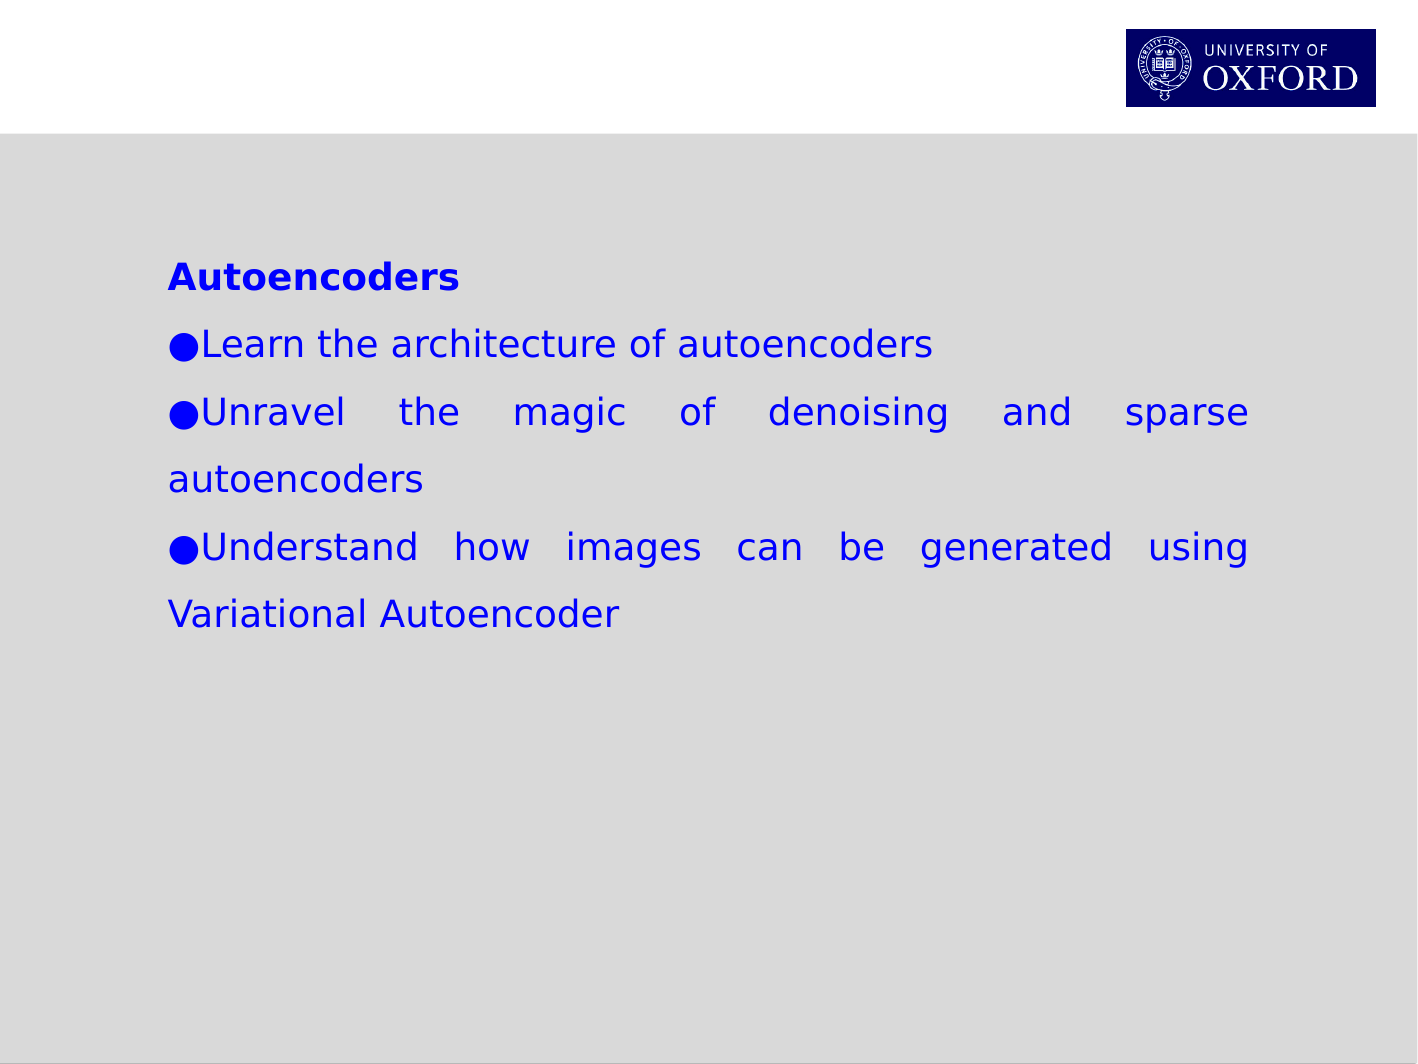

Autoencoders
●Learn the architecture of autoencoders
●Unravel the magic of denoising and sparse autoencoders
●Understand how images can be generated using Variational Autoencoder